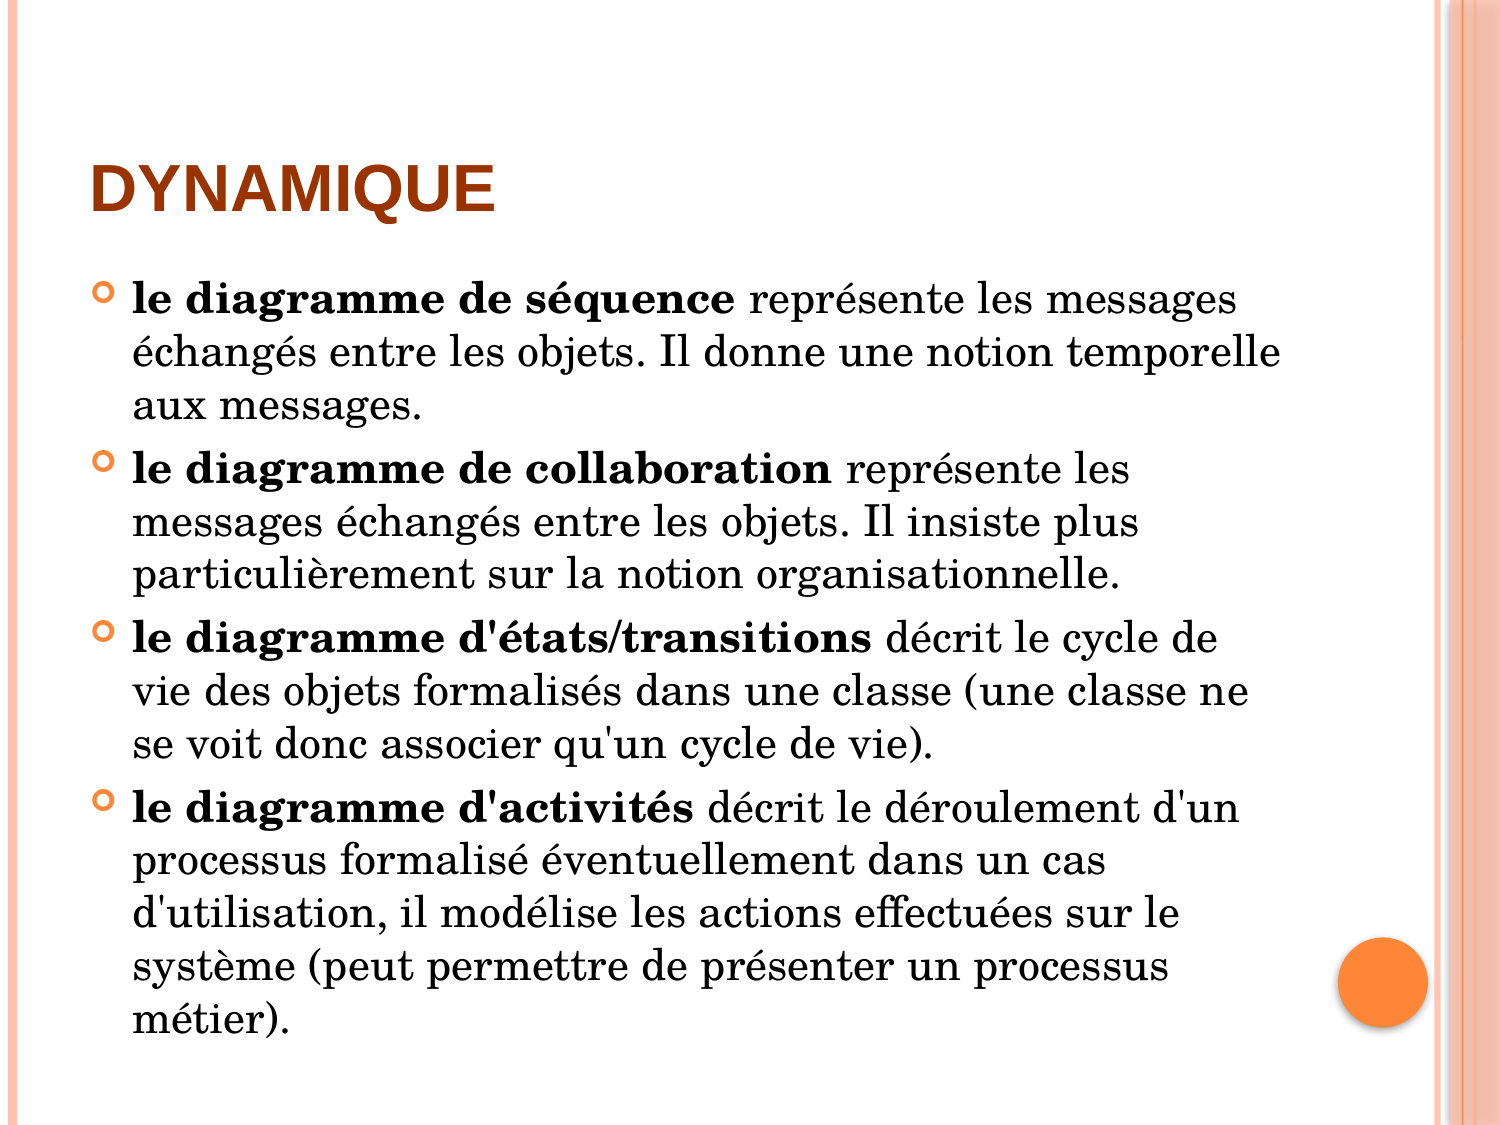

# Dynamique
le diagramme de séquence représente les messages échangés entre les objets. Il donne une notion temporelle aux messages.
le diagramme de collaboration représente les messages échangés entre les objets. Il insiste plus particulièrement sur la notion organisationnelle.
le diagramme d'états/transitions décrit le cycle de vie des objets formalisés dans une classe (une classe ne se voit donc associer qu'un cycle de vie).
le diagramme d'activités décrit le déroulement d'un processus formalisé éventuellement dans un cas d'utilisation, il modélise les actions effectuées sur le système (peut permettre de présenter un processus métier).